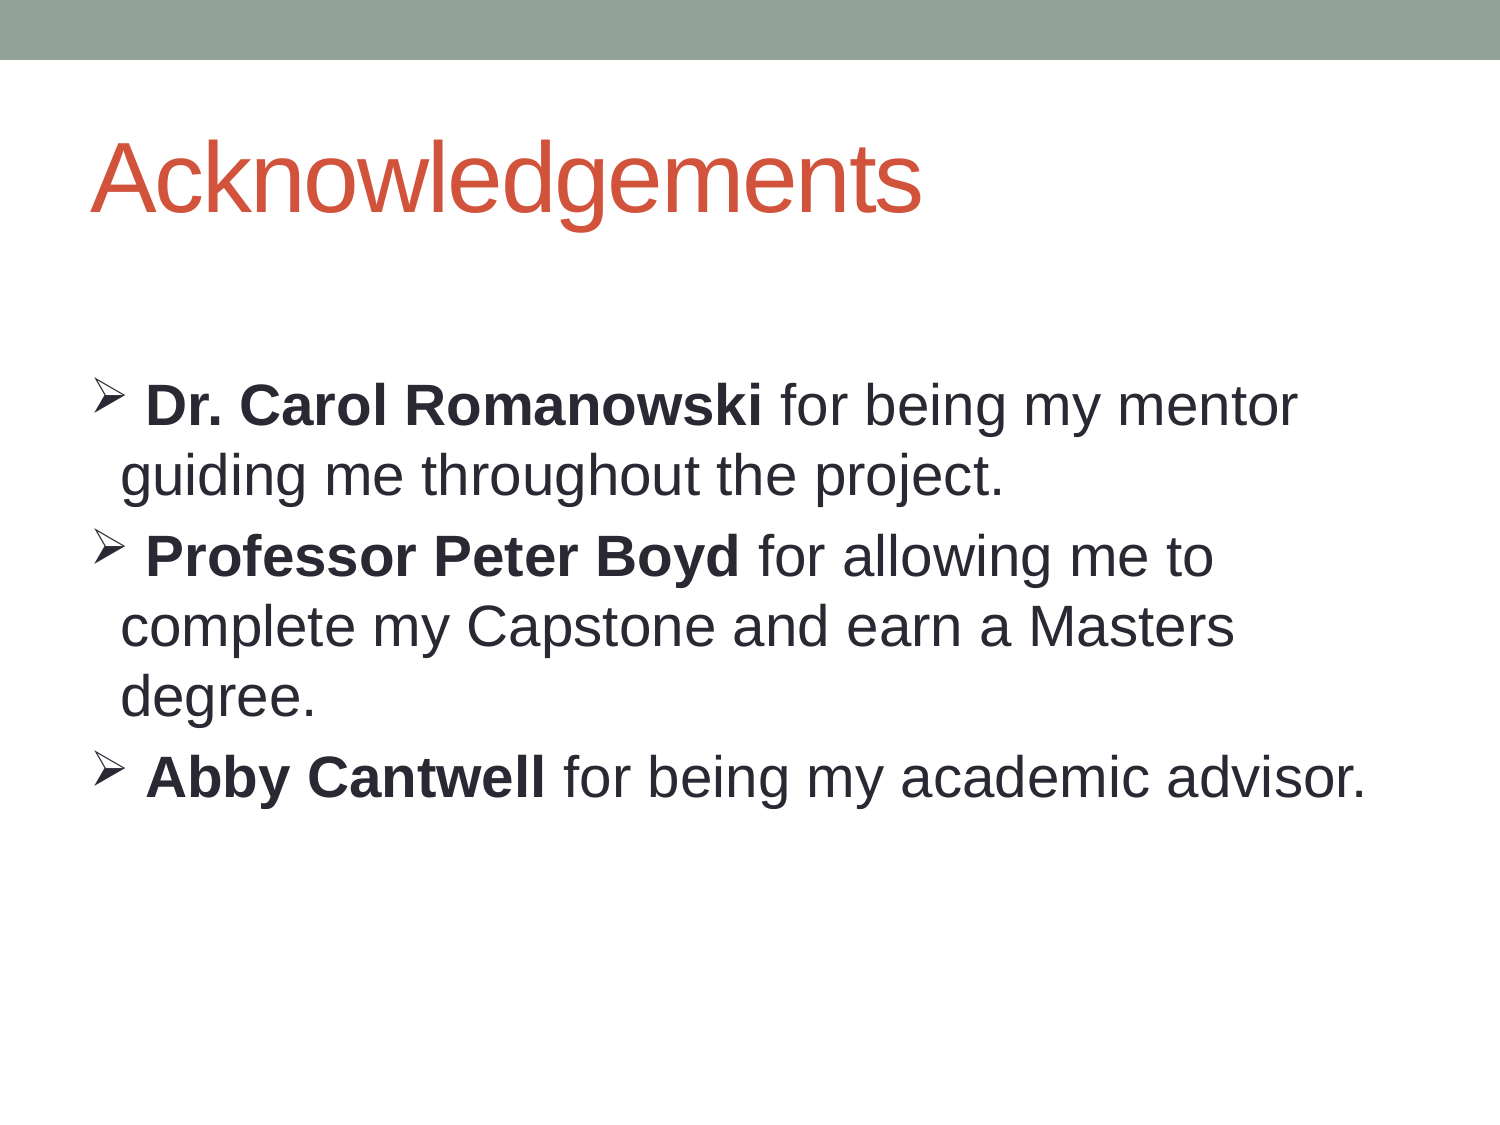

# Acknowledgements
 Dr. Carol Romanowski for being my mentor guiding me throughout the project.
 Professor Peter Boyd for allowing me to complete my Capstone and earn a Masters degree.
 Abby Cantwell for being my academic advisor.